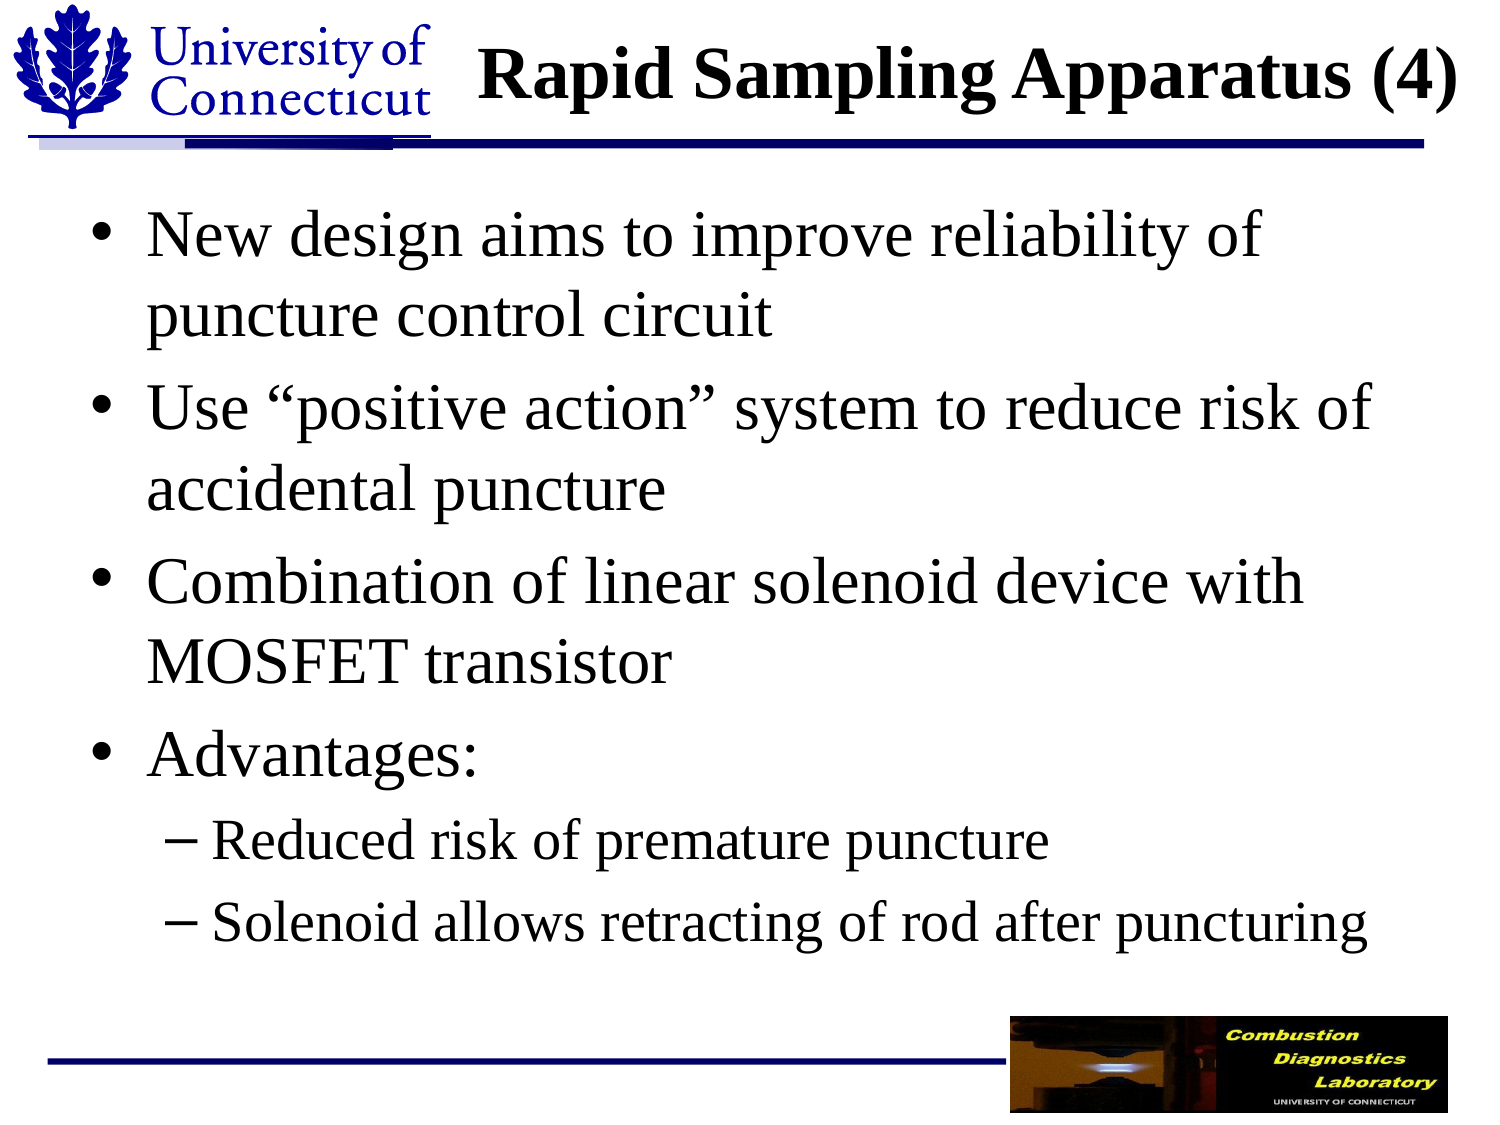

# Rapid Sampling Apparatus (4)
New design aims to improve reliability of puncture control circuit
Use “positive action” system to reduce risk of accidental puncture
Combination of linear solenoid device with MOSFET transistor
Advantages:
Reduced risk of premature puncture
Solenoid allows retracting of rod after puncturing